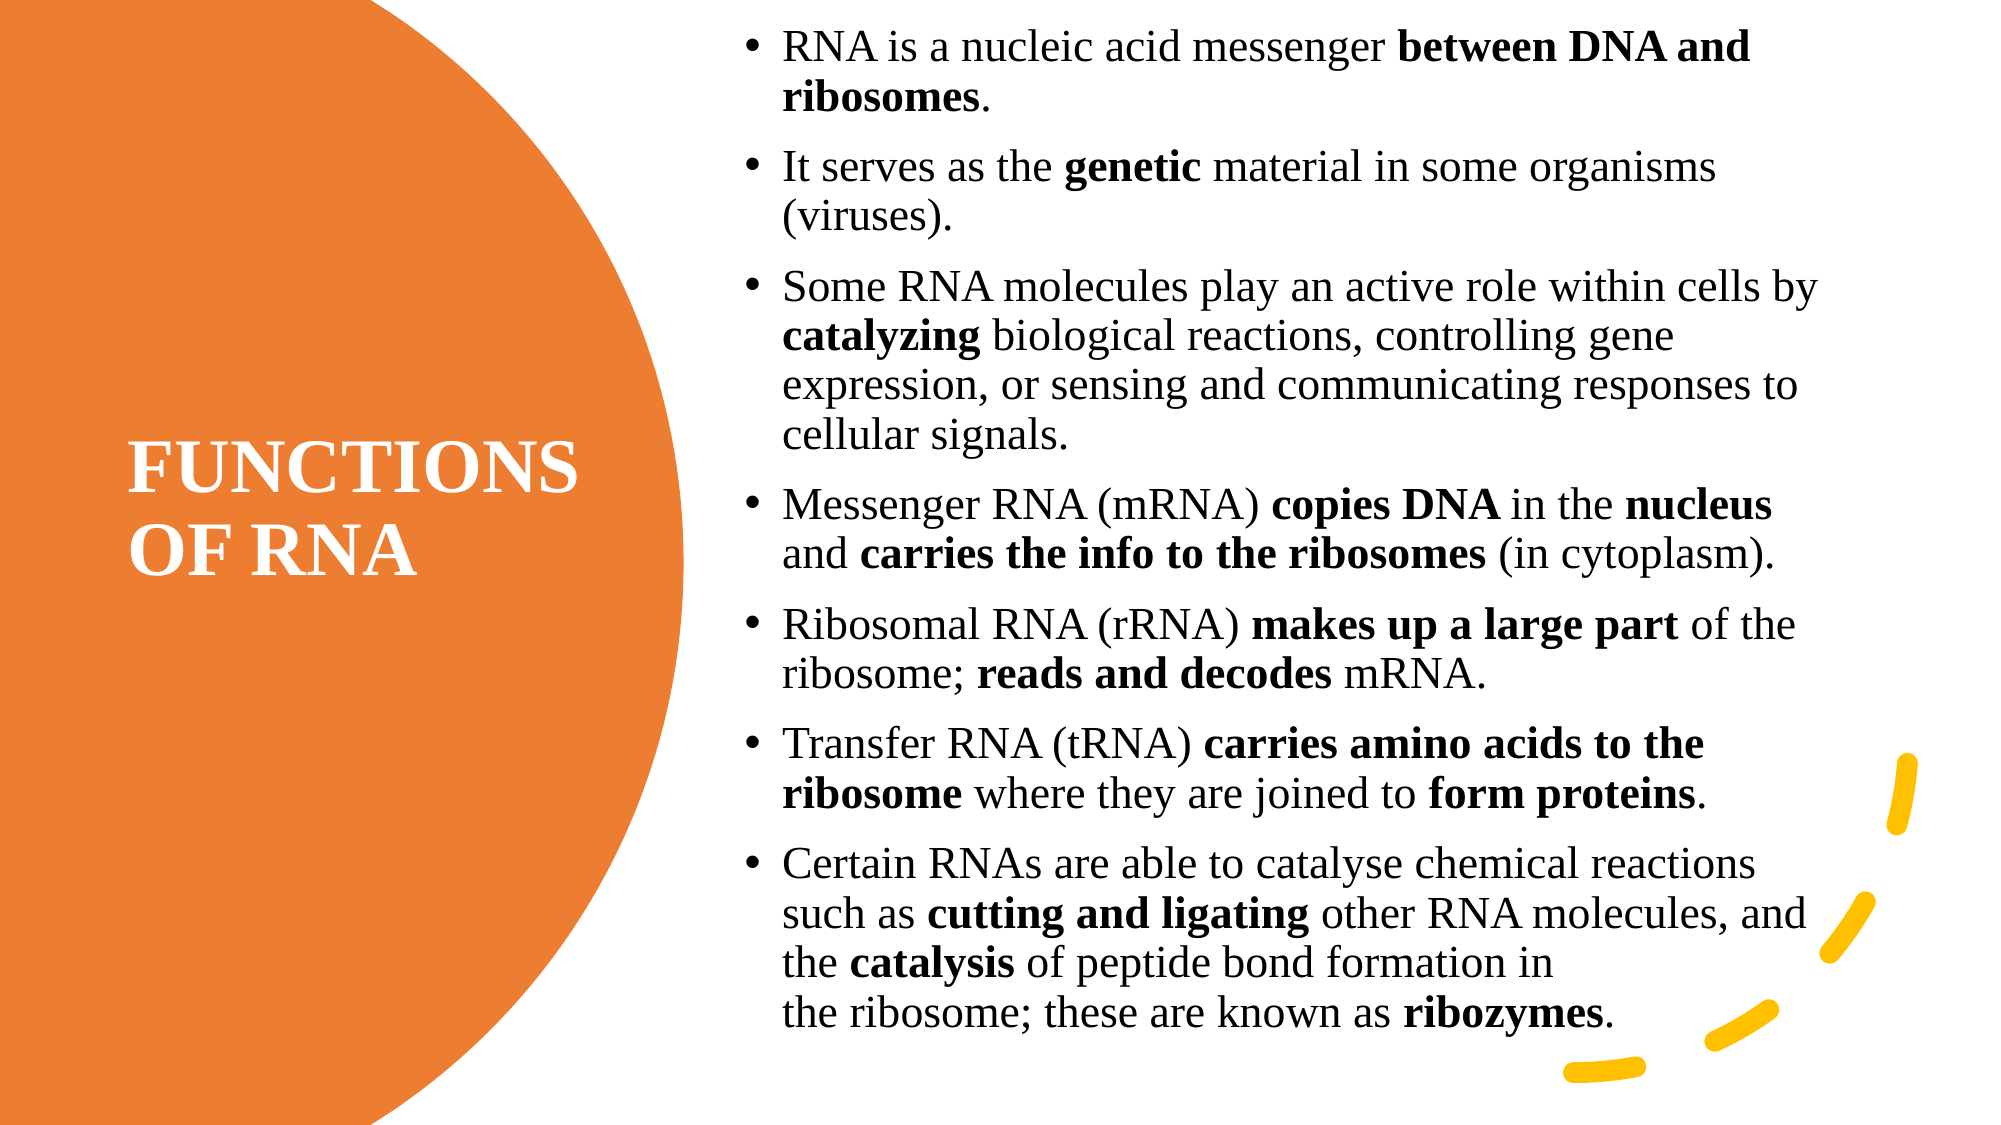

RNA is a nucleic acid messenger between DNA and ribosomes.
It serves as the genetic material in some organisms (viruses).
Some RNA molecules play an active role within cells by catalyzing biological reactions, controlling gene expression, or sensing and communicating responses to cellular signals.
Messenger RNA (mRNA) copies DNA in the nucleus and carries the info to the ribosomes (in cytoplasm).
Ribosomal RNA (rRNA) makes up a large part of the ribosome; reads and decodes mRNA.
Transfer RNA (tRNA) carries amino acids to the ribosome where they are joined to form proteins.
Certain RNAs are able to catalyse chemical reactions such as cutting and ligating other RNA molecules, and the catalysis of peptide bond formation in the ribosome; these are known as ribozymes.

# FUNCTIONS OF RNA